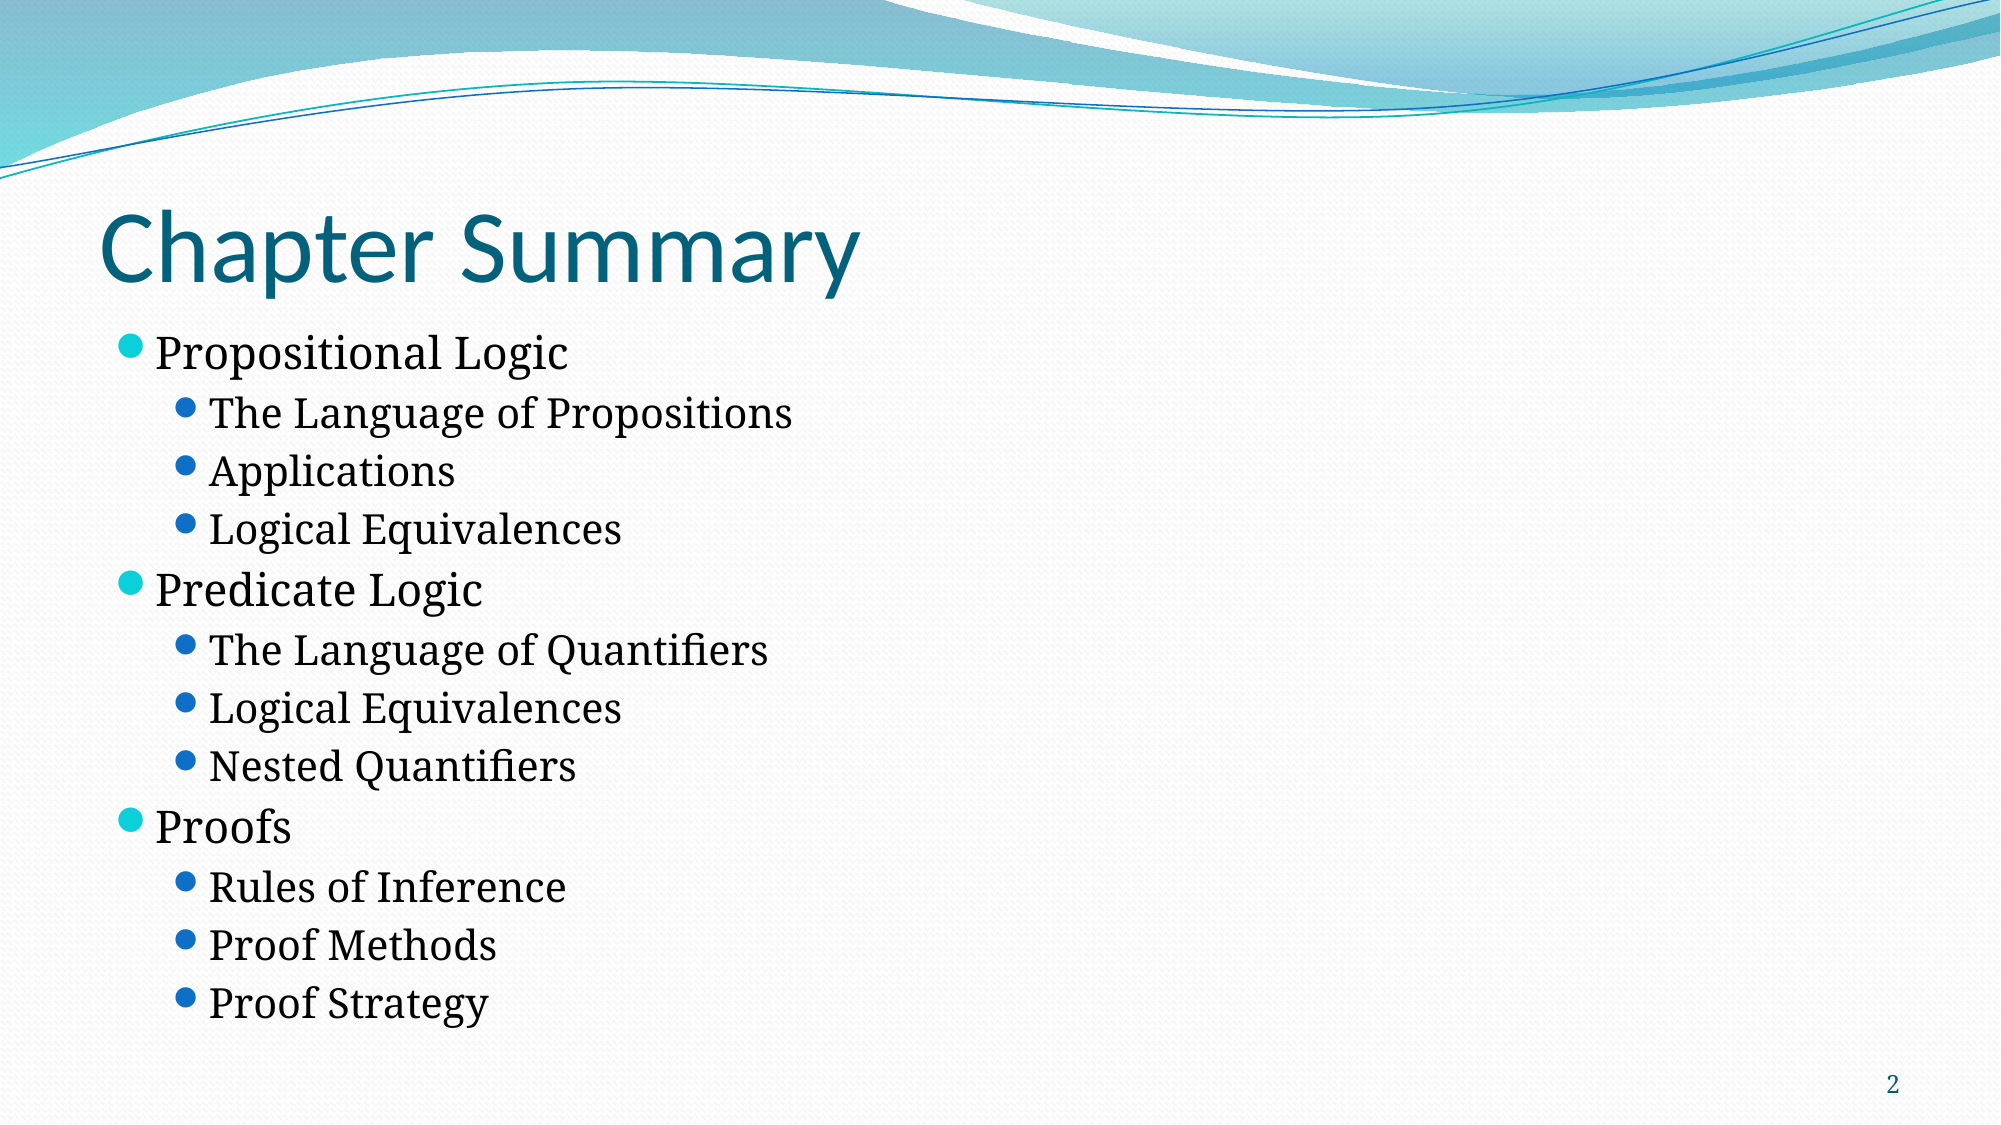

# Chapter Summary
Propositional Logic
The Language of Propositions
Applications
Logical Equivalences
Predicate Logic
The Language of Quantifiers
Logical Equivalences
Nested Quantifiers
Proofs
Rules of Inference
Proof Methods
Proof Strategy

2